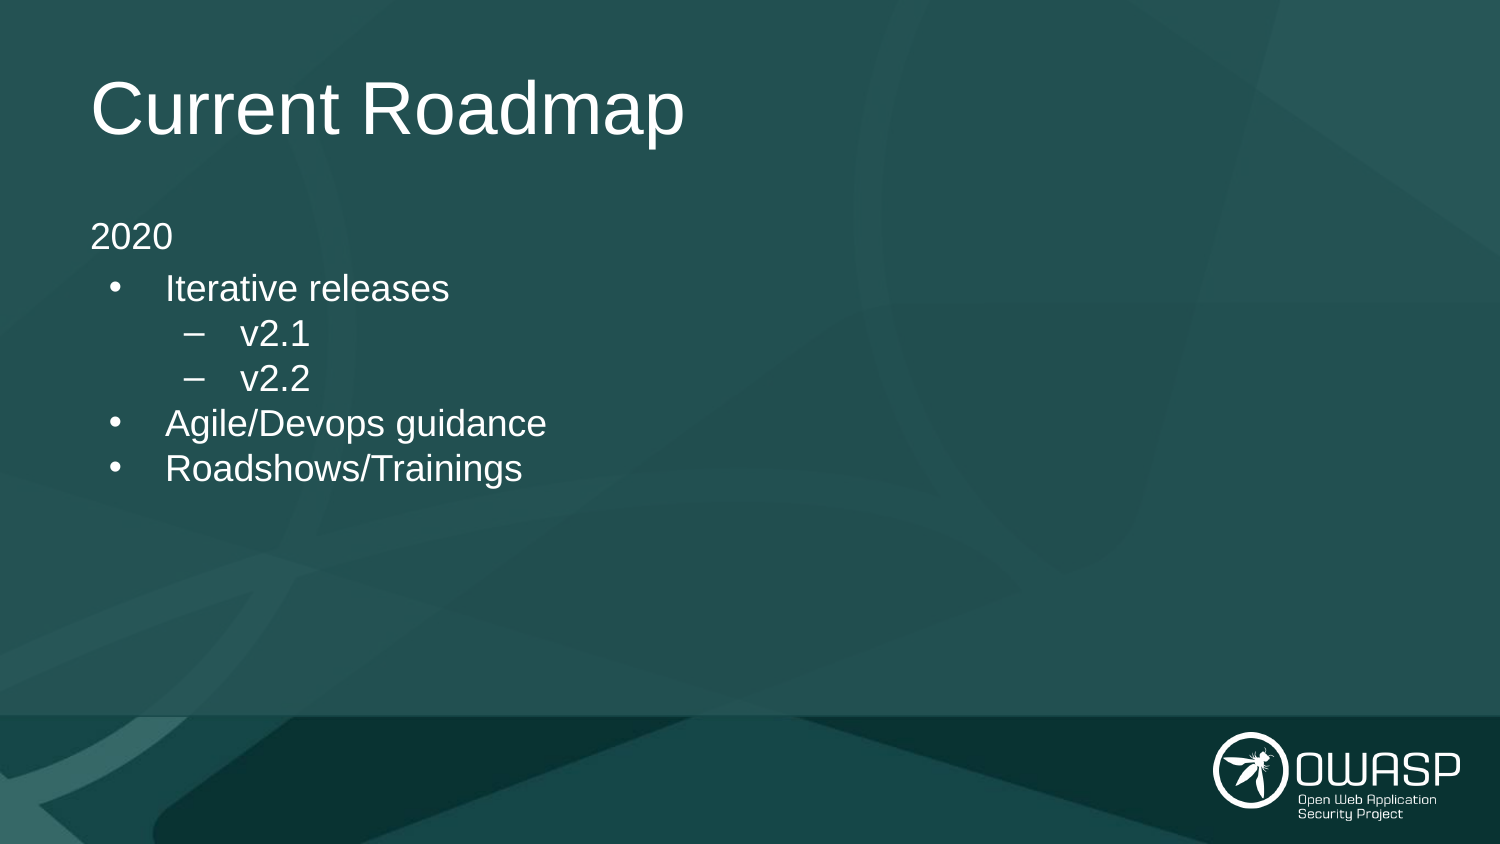

# Current Roadmap
2020
Iterative releases
v2.1
v2.2
Agile/Devops guidance
Roadshows/Trainings